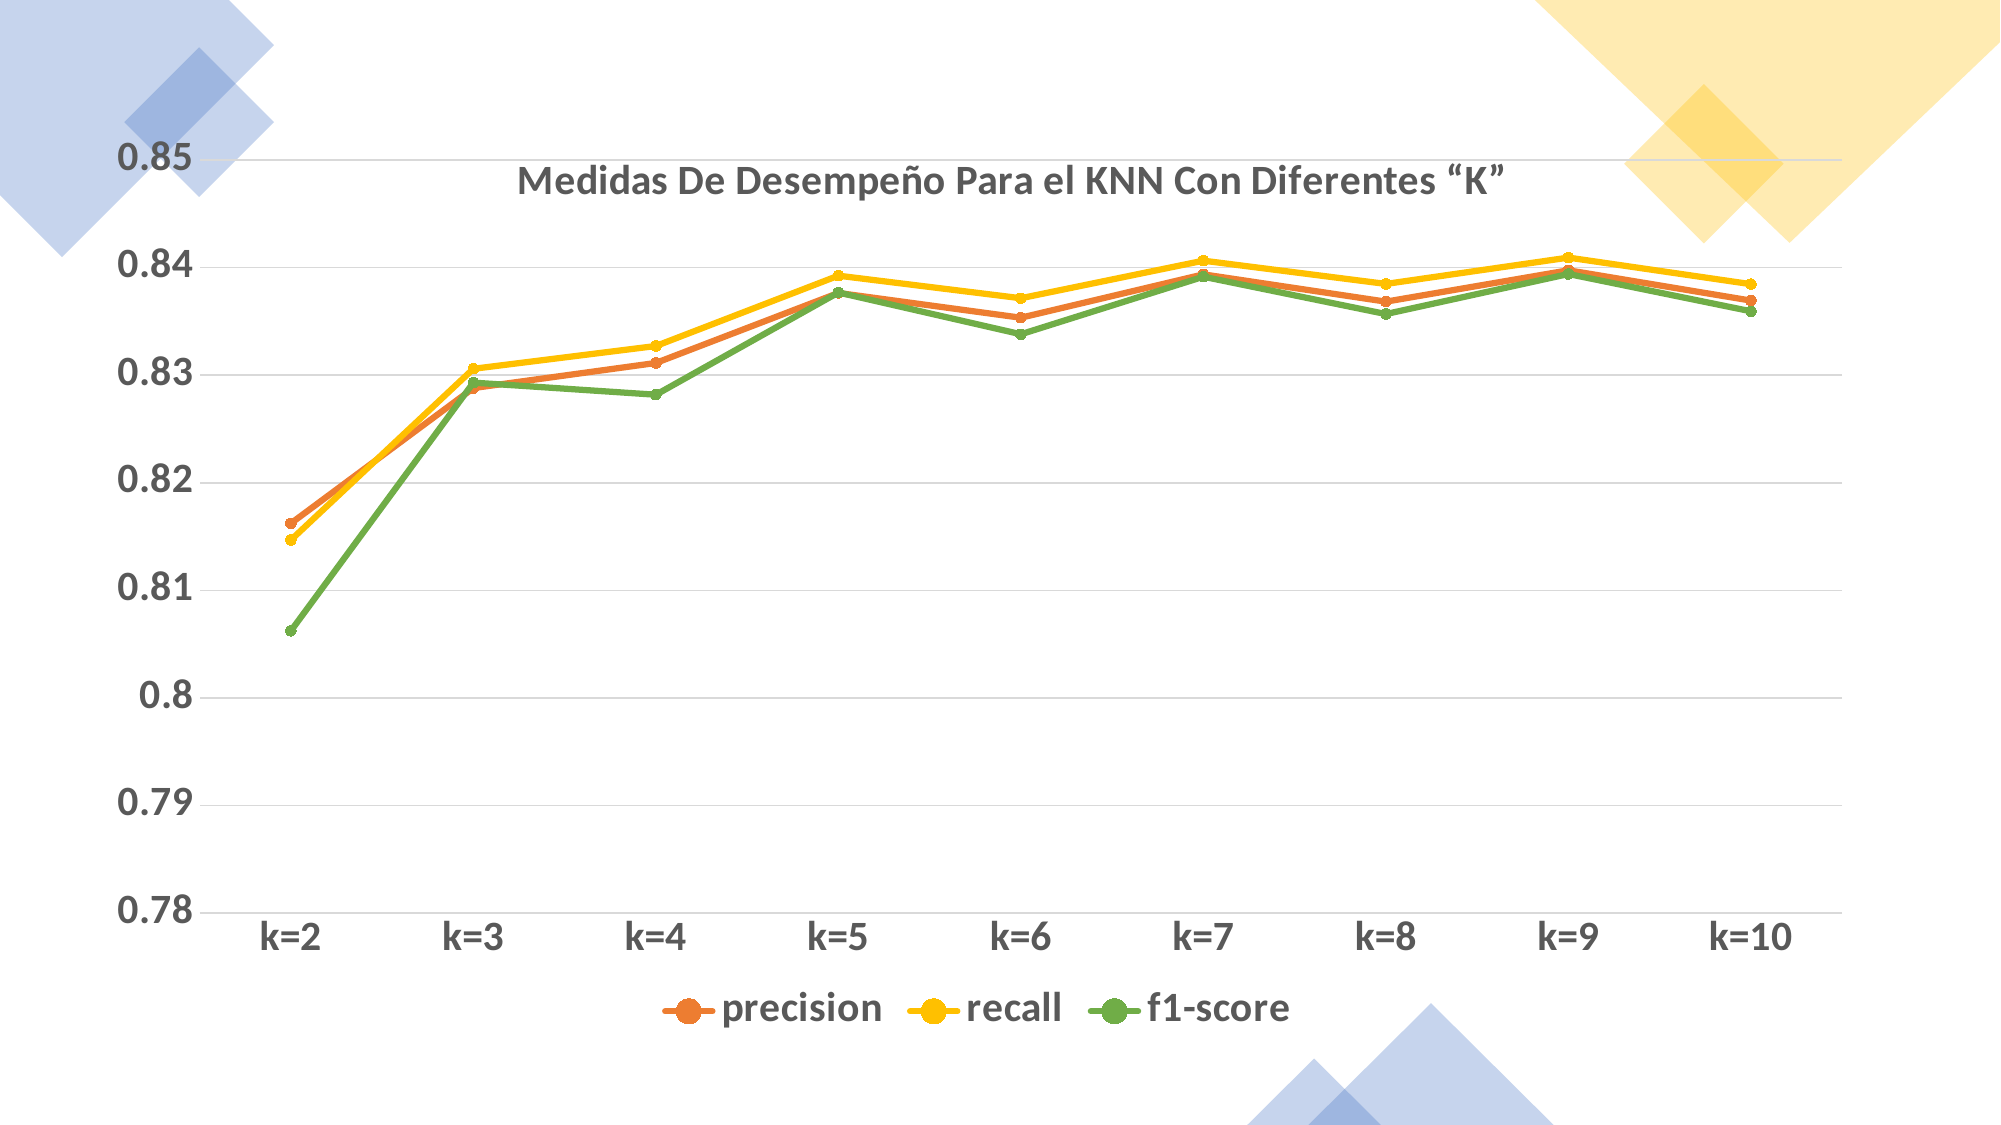

### Chart: Medidas De Desempeño Para el KNN Con Diferentes “K”

| Category | precision | recall | f1-score |
|---|---|---|---|
| k=2 | 0.816232 | 0.814681 | 0.806236 |
| k=3 | 0.828801 | 0.830591 | 0.829305 |
| k=4 | 0.831134 | 0.83271 | 0.828181 |
| k=5 | 0.837636 | 0.839248 | 0.837682 |
| k=6 | 0.835336 | 0.837152 | 0.8338 |
| k=7 | 0.839366 | 0.840642 | 0.83915 |
| k=8 | 0.83683 | 0.838478 | 0.835679 |
| k=9 | 0.839746 | 0.840926 | 0.839401 |
| k=10 | 0.836929 | 0.838455 | 0.835937 |